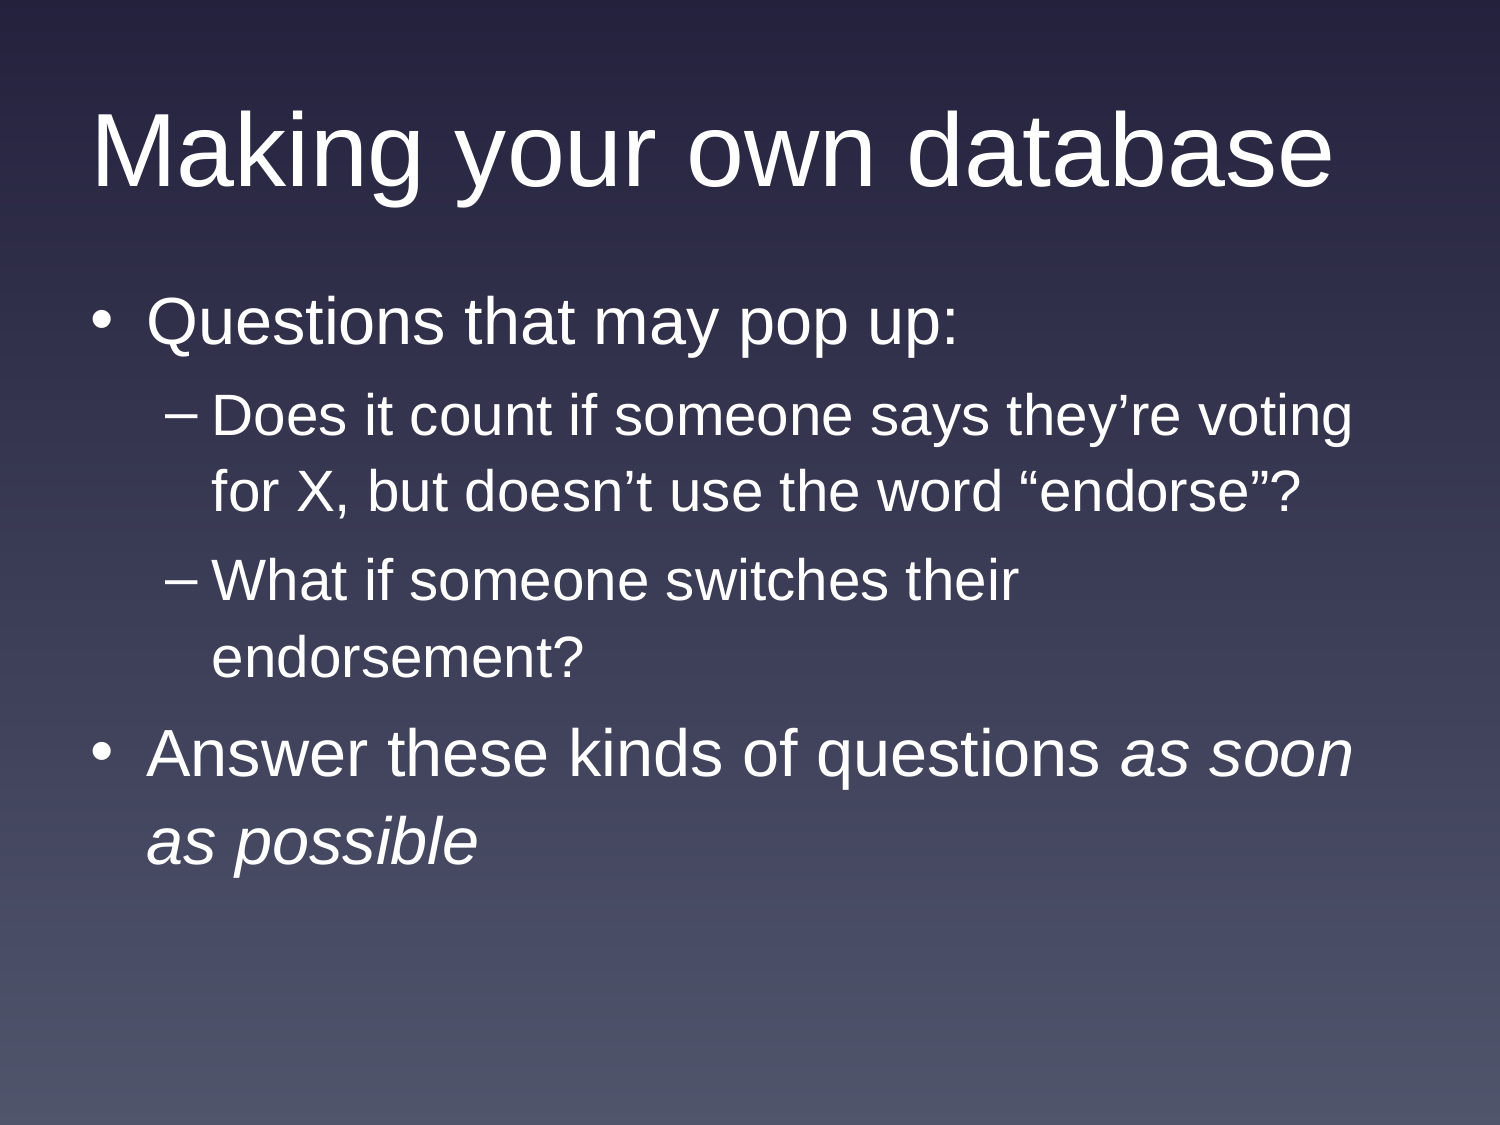

# Making your own database
Questions that may pop up:
Does it count if someone says they’re voting for X, but doesn’t use the word “endorse”?
What if someone switches their endorsement?
Answer these kinds of questions as soon as possible